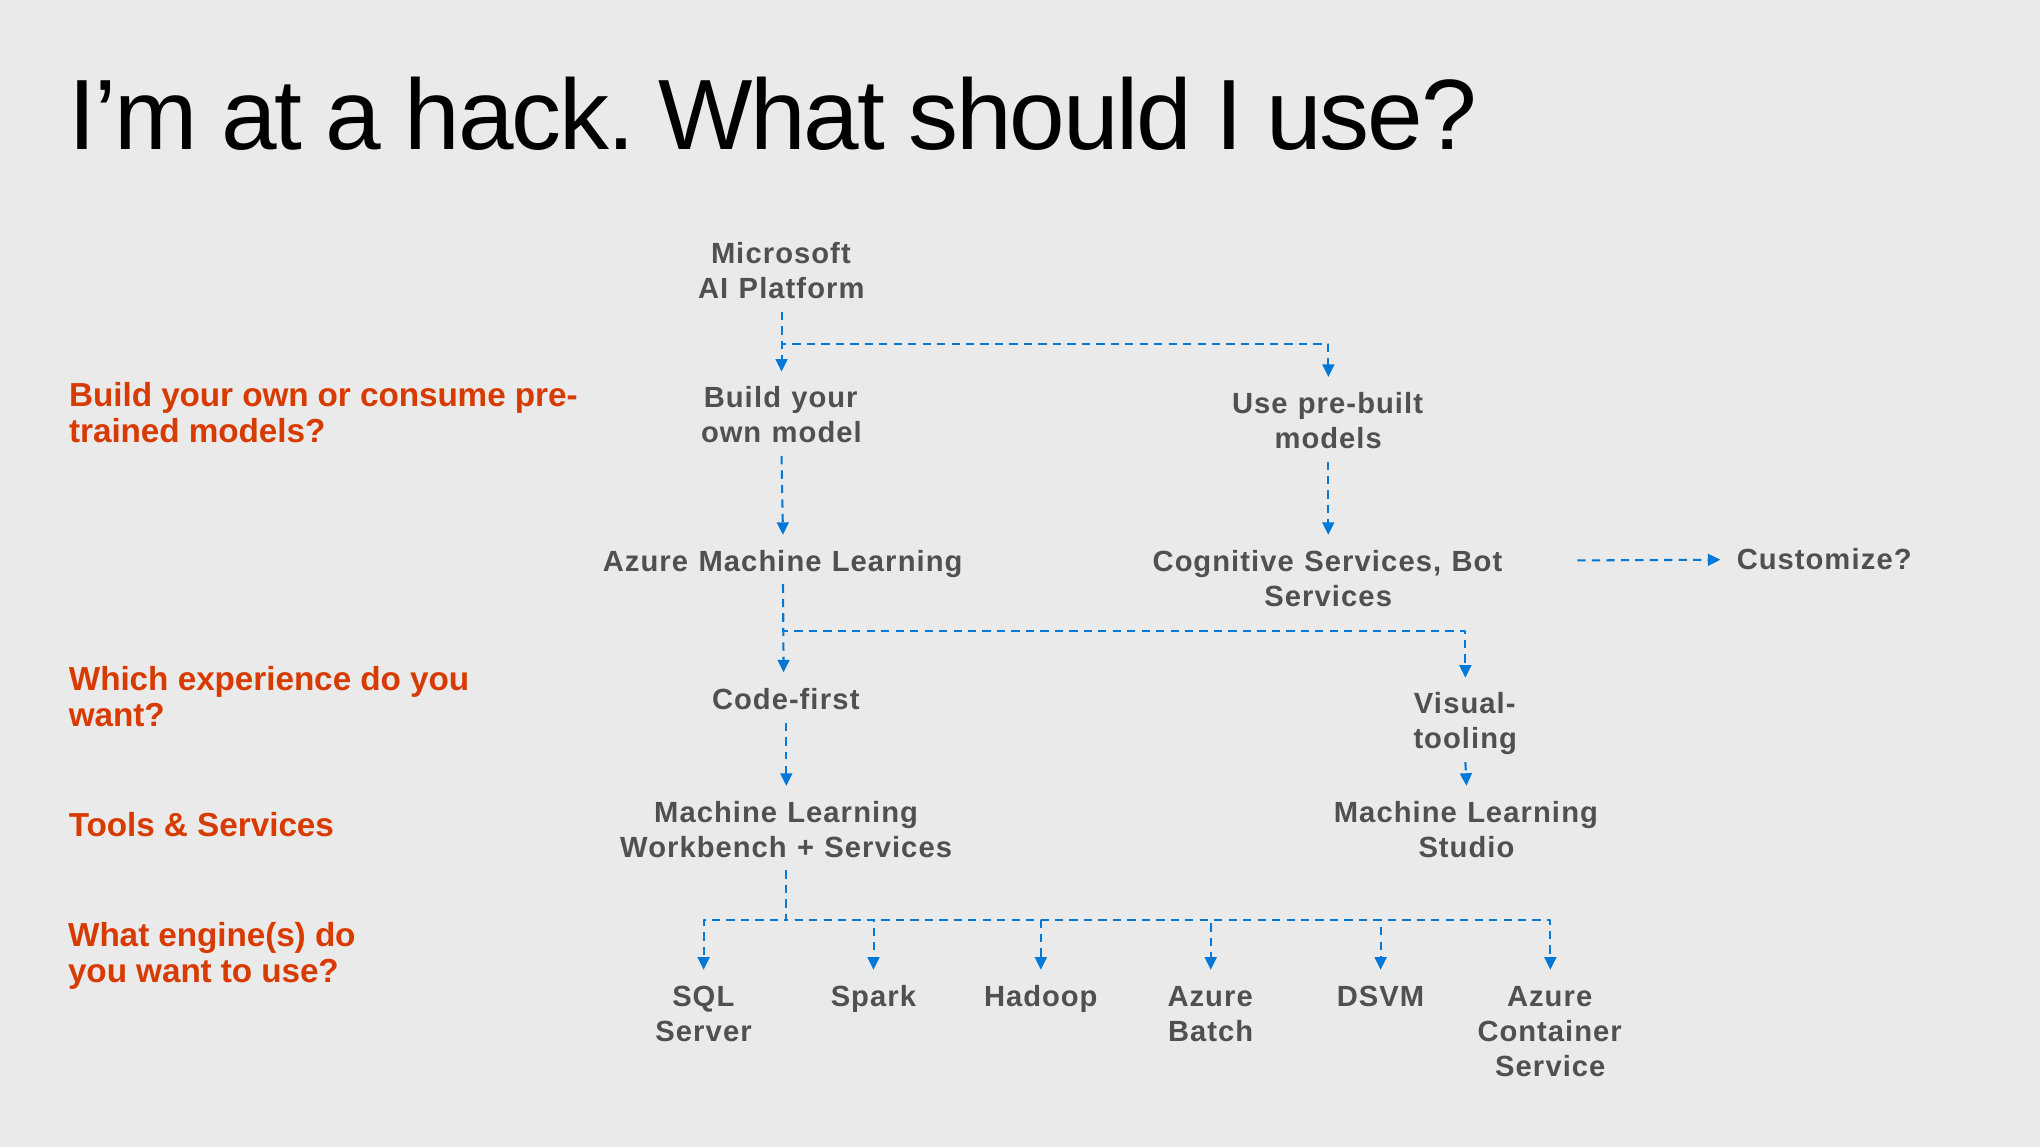

# I’m at a hack. What should I use?
Microsoft AI Platform
Build your own or consume pre-trained models?
Build your own model
Use pre-built models
Customize?
Cognitive Services, Bot Services
Azure Machine Learning
Which experience do you want?
Code-first
Visual-tooling
Machine Learning
Workbench + Services
Machine Learning Studio
Tools & Services
What engine(s) do
you want to use?
SQL Server
Azure Batch
Spark
Hadoop
DSVM
Azure Container Service